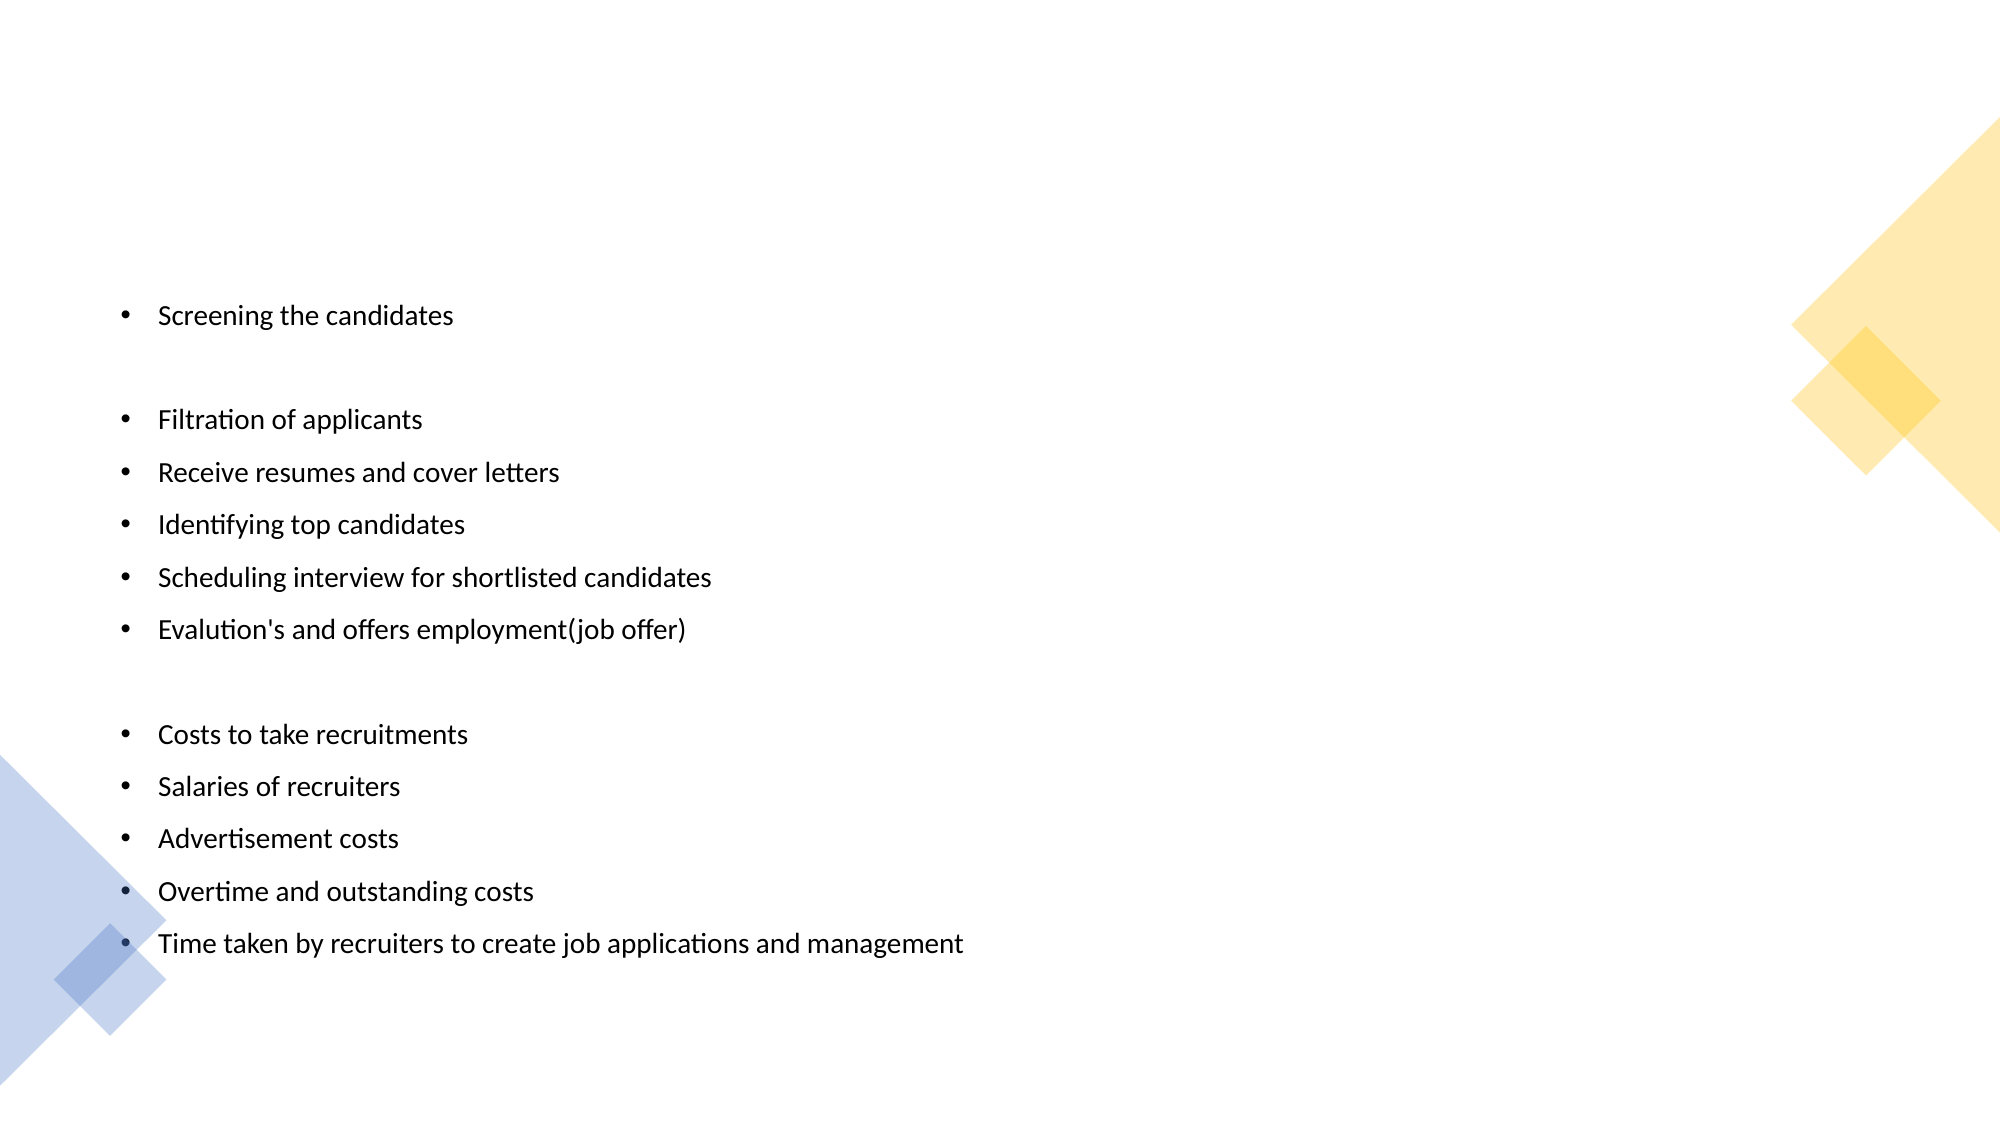

Screening the candidates

Filtration of applicants
Receive resumes and cover letters
Identifying top candidates
Scheduling interview for shortlisted candidates
Evalution's and offers employment(job offer)

Costs to take recruitments
Salaries of recruiters
Advertisement costs
Overtime and outstanding costs
Time taken by recruiters to create job applications and management